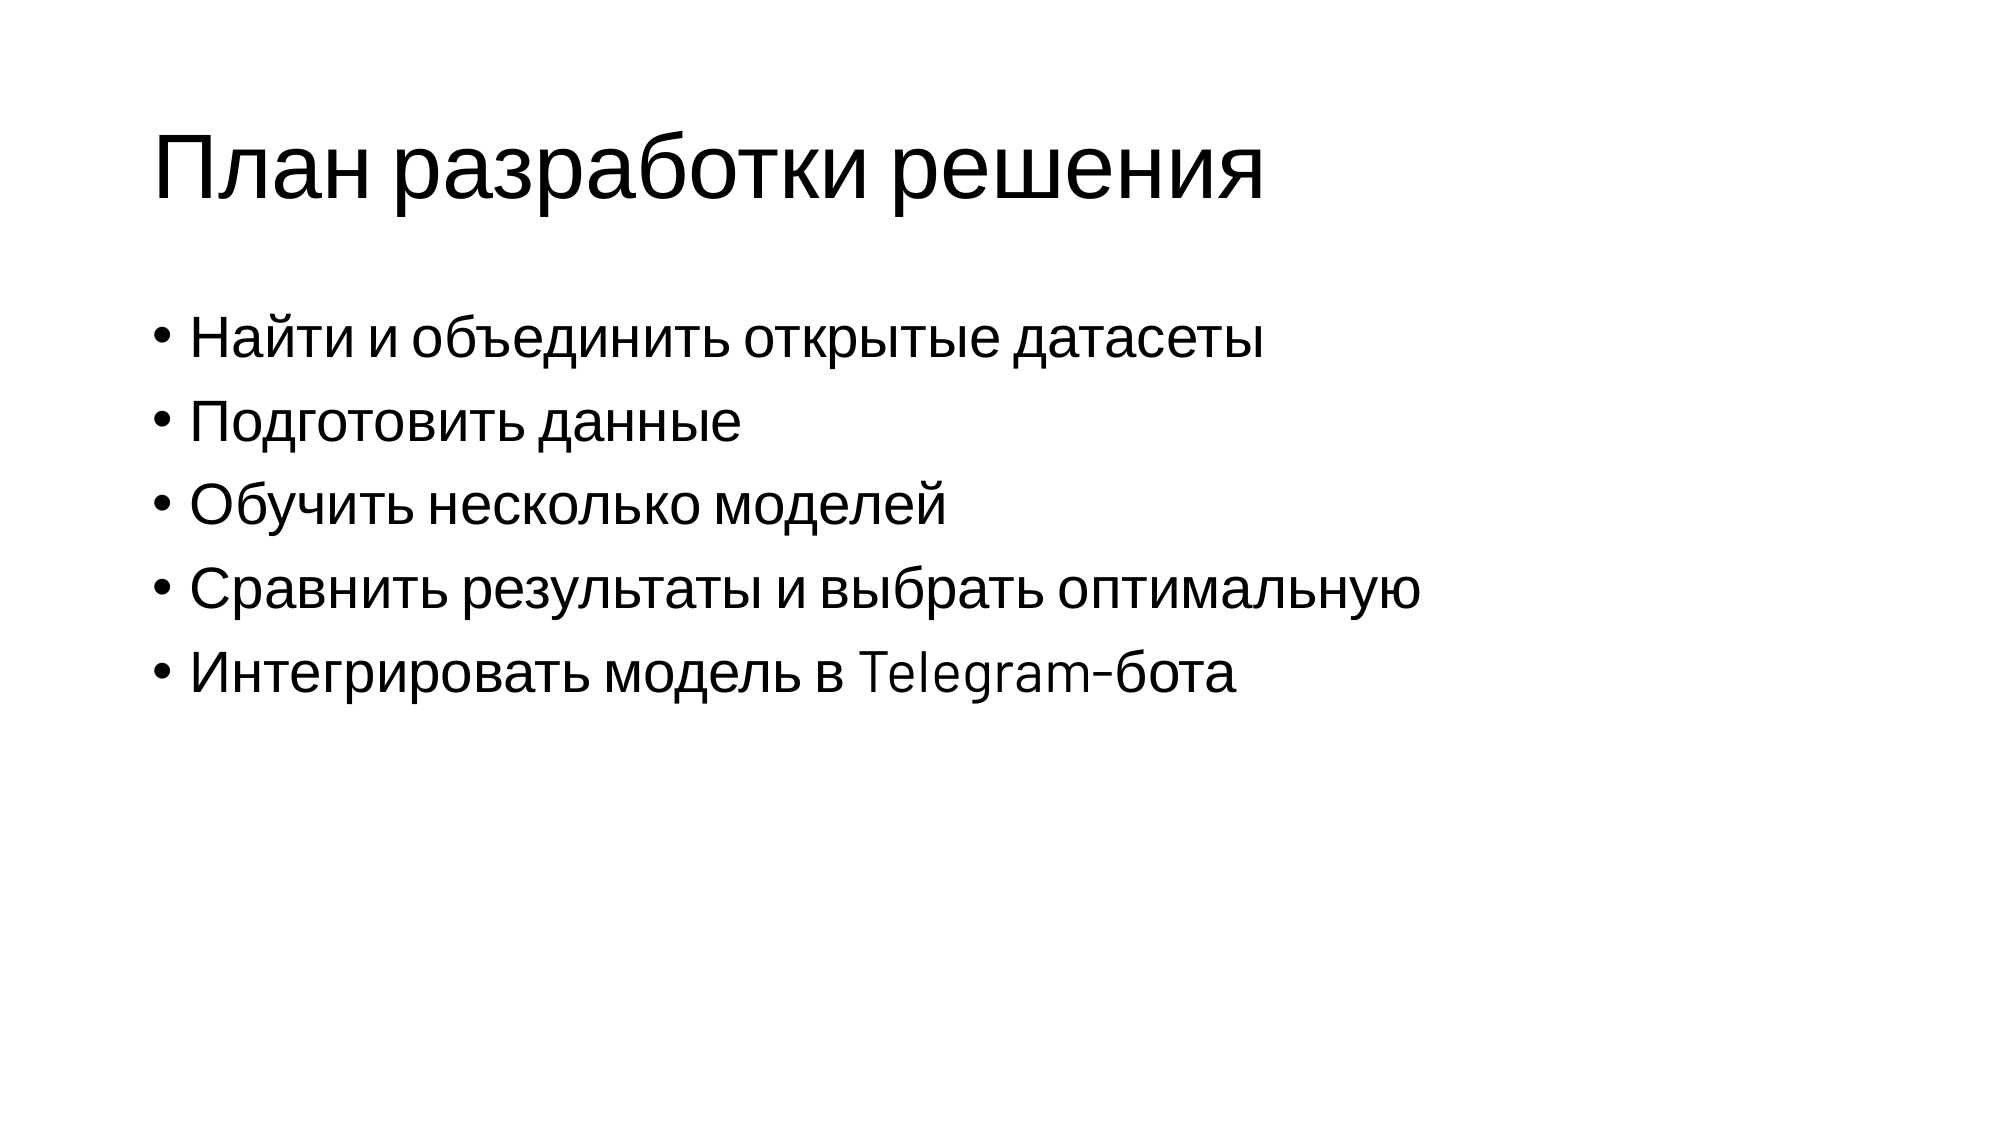

# План разработки решения
Найти и объединить открытые датасеты
Подготовить данные
Обучить несколько моделей
Сравнить результаты и выбрать оптимальную
Интегрировать модель в Telegram-бота